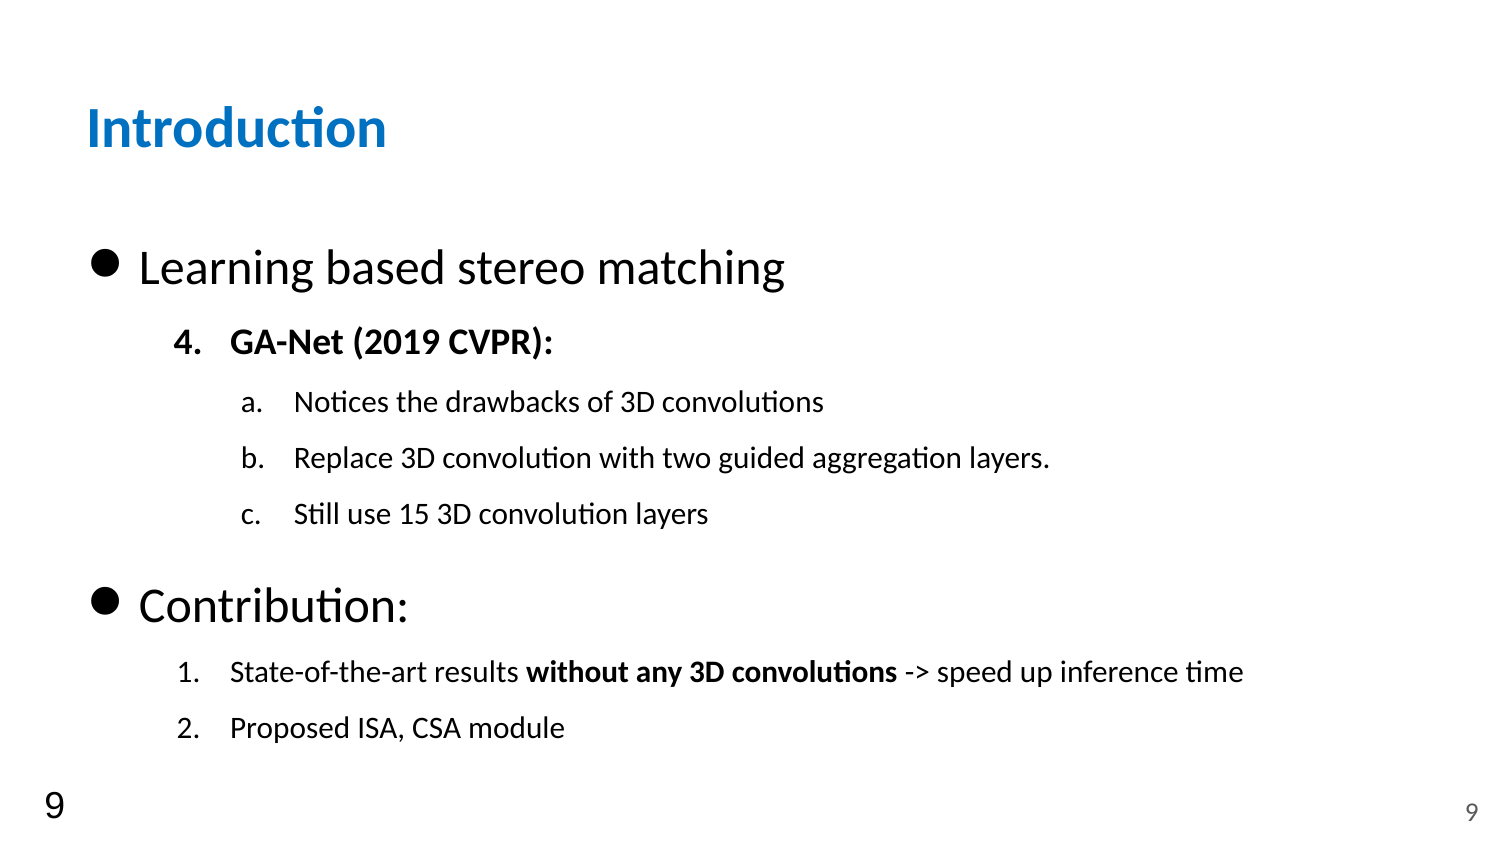

# Introduction
Learning based stereo matching
GA-Net (2019 CVPR):
Notices the drawbacks of 3D convolutions
Replace 3D convolution with two guided aggregation layers.
Still use 15 3D convolution layers
Contribution:
State-of-the-art results without any 3D convolutions -> speed up inference time
Proposed ISA, CSA module
9